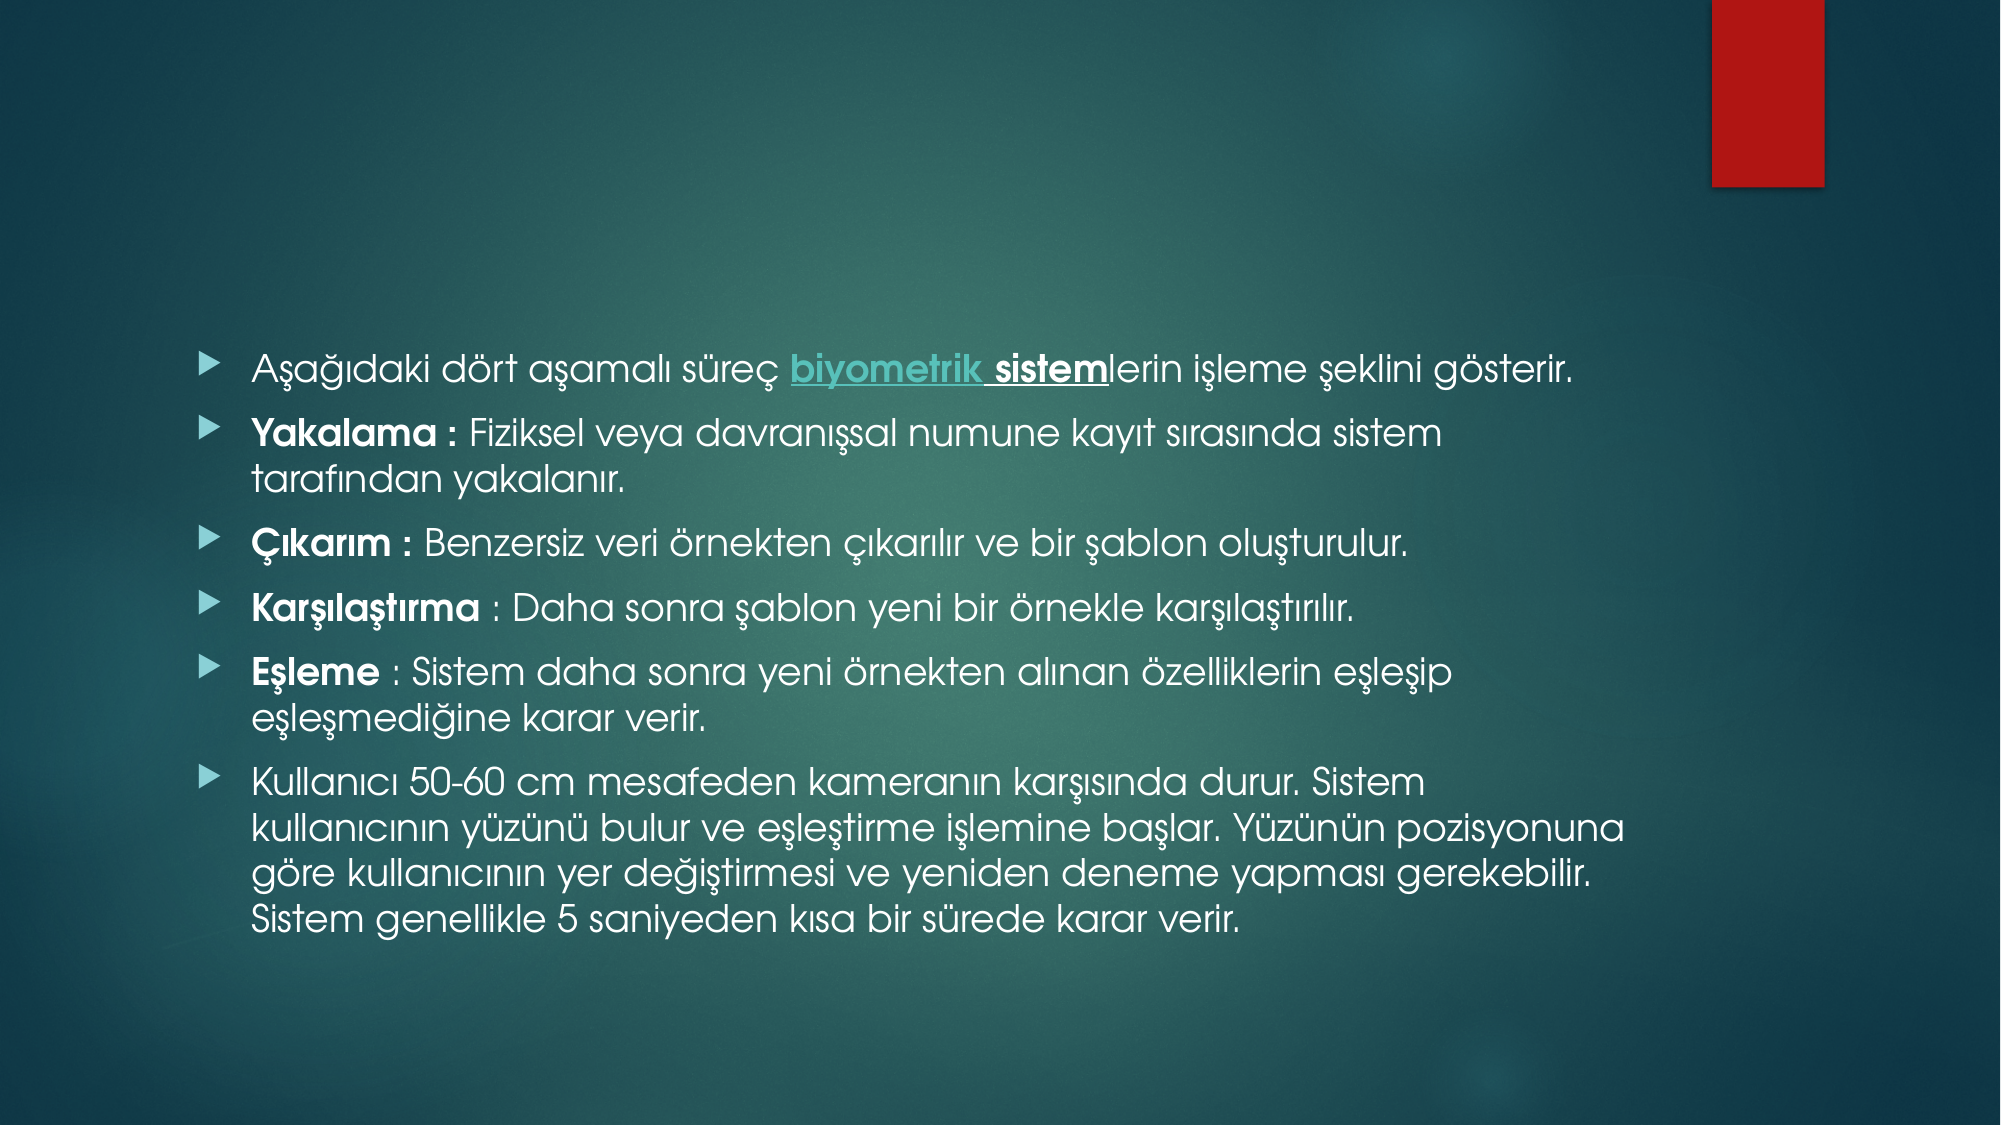

#
Aşağıdaki dört aşamalı süreç biyometrik sistemlerin işleme şeklini gösterir.
Yakalama : Fiziksel veya davranışsal numune kayıt sırasında sistem tarafından yakalanır.
Çıkarım : Benzersiz veri örnekten çıkarılır ve bir şablon oluşturulur.
Karşılaştırma : Daha sonra şablon yeni bir örnekle karşılaştırılır.
Eşleme : Sistem daha sonra yeni örnekten alınan özelliklerin eşleşip eşleşmediğine karar verir.
Kullanıcı 50-60 cm mesafeden kameranın karşısında durur. Sistem kullanıcının yüzünü bulur ve eşleştirme işlemine başlar. Yüzünün pozisyonuna göre kullanıcının yer değiştirmesi ve yeniden deneme yapması gerekebilir. Sistem genellikle 5 saniyeden kısa bir sürede karar verir.